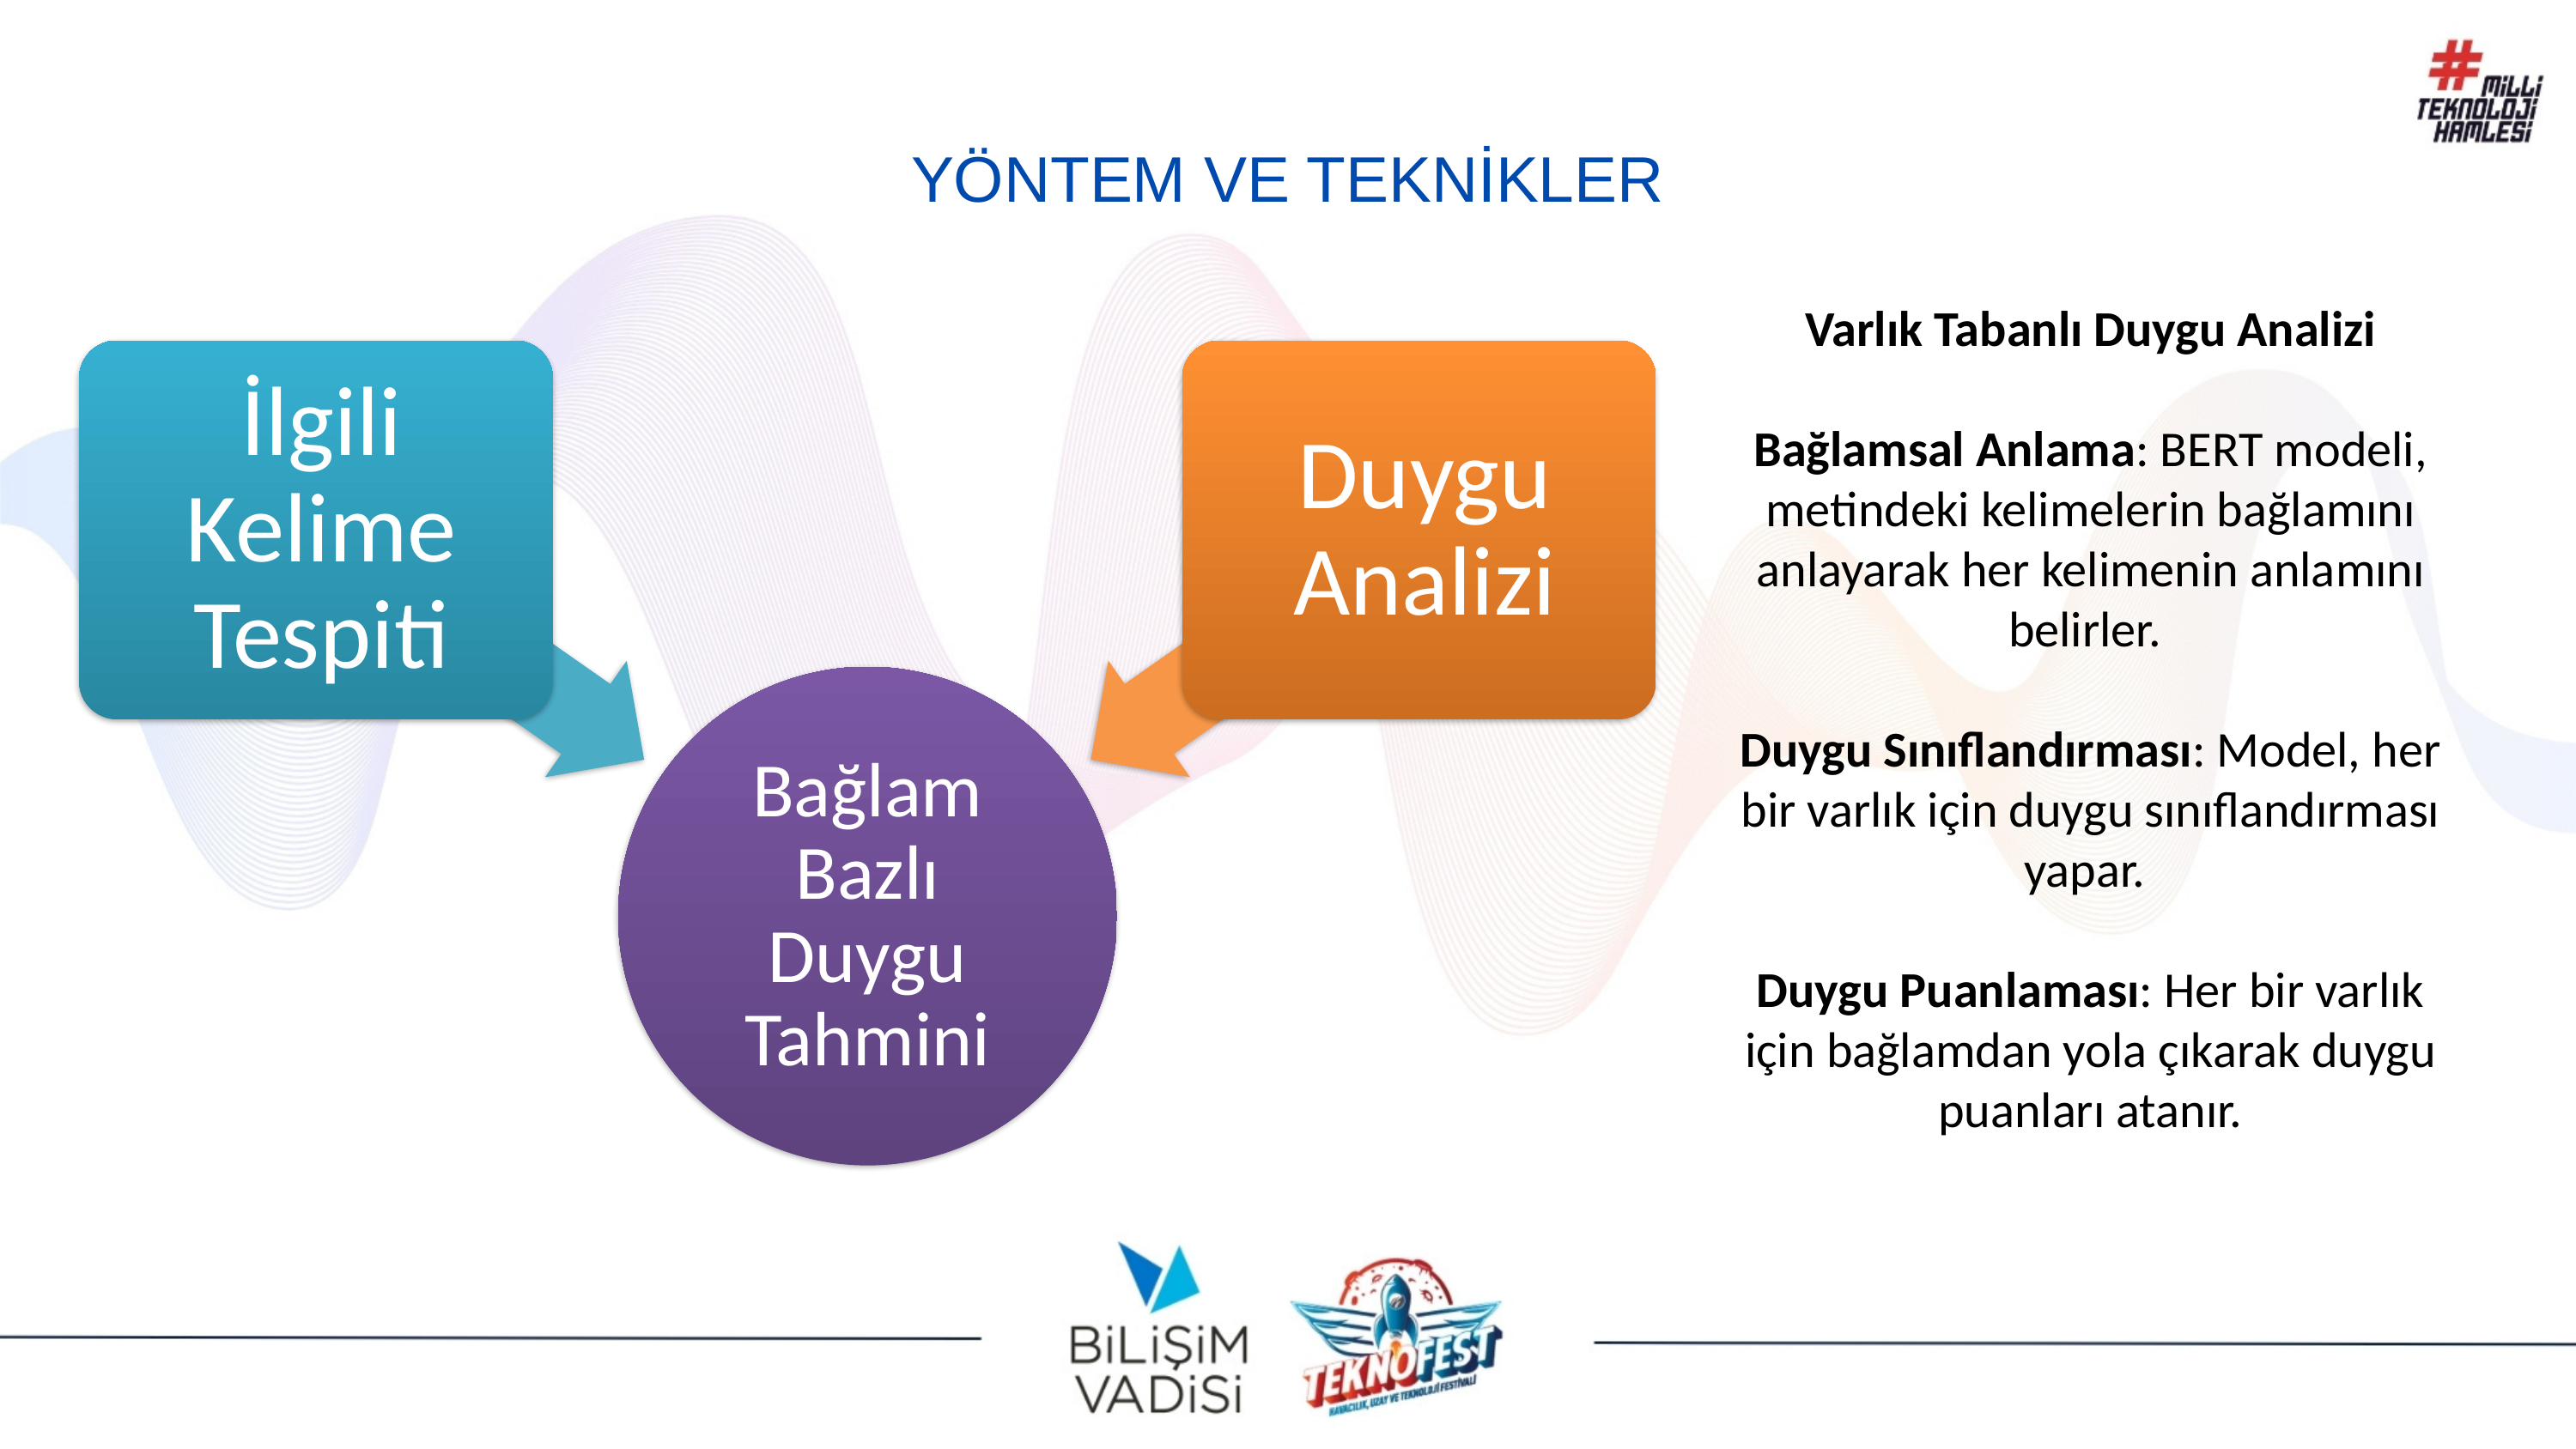

YÖNTEM VE TEKNİKLER
Bağlam Bazlı Duygu Tahmini
İlgili Kelime Tespiti
Duygu Analizi
Varlık Tabanlı Duygu Analizi

Bağlamsal Anlama: BERT modeli, metindeki kelimelerin bağlamını anlayarak her kelimenin anlamını belirler.

Duygu Sınıflandırması: Model, her bir varlık için duygu sınıflandırması yapar.

Duygu Puanlaması: Her bir varlık için bağlamdan yola çıkarak duygu puanları atanır.